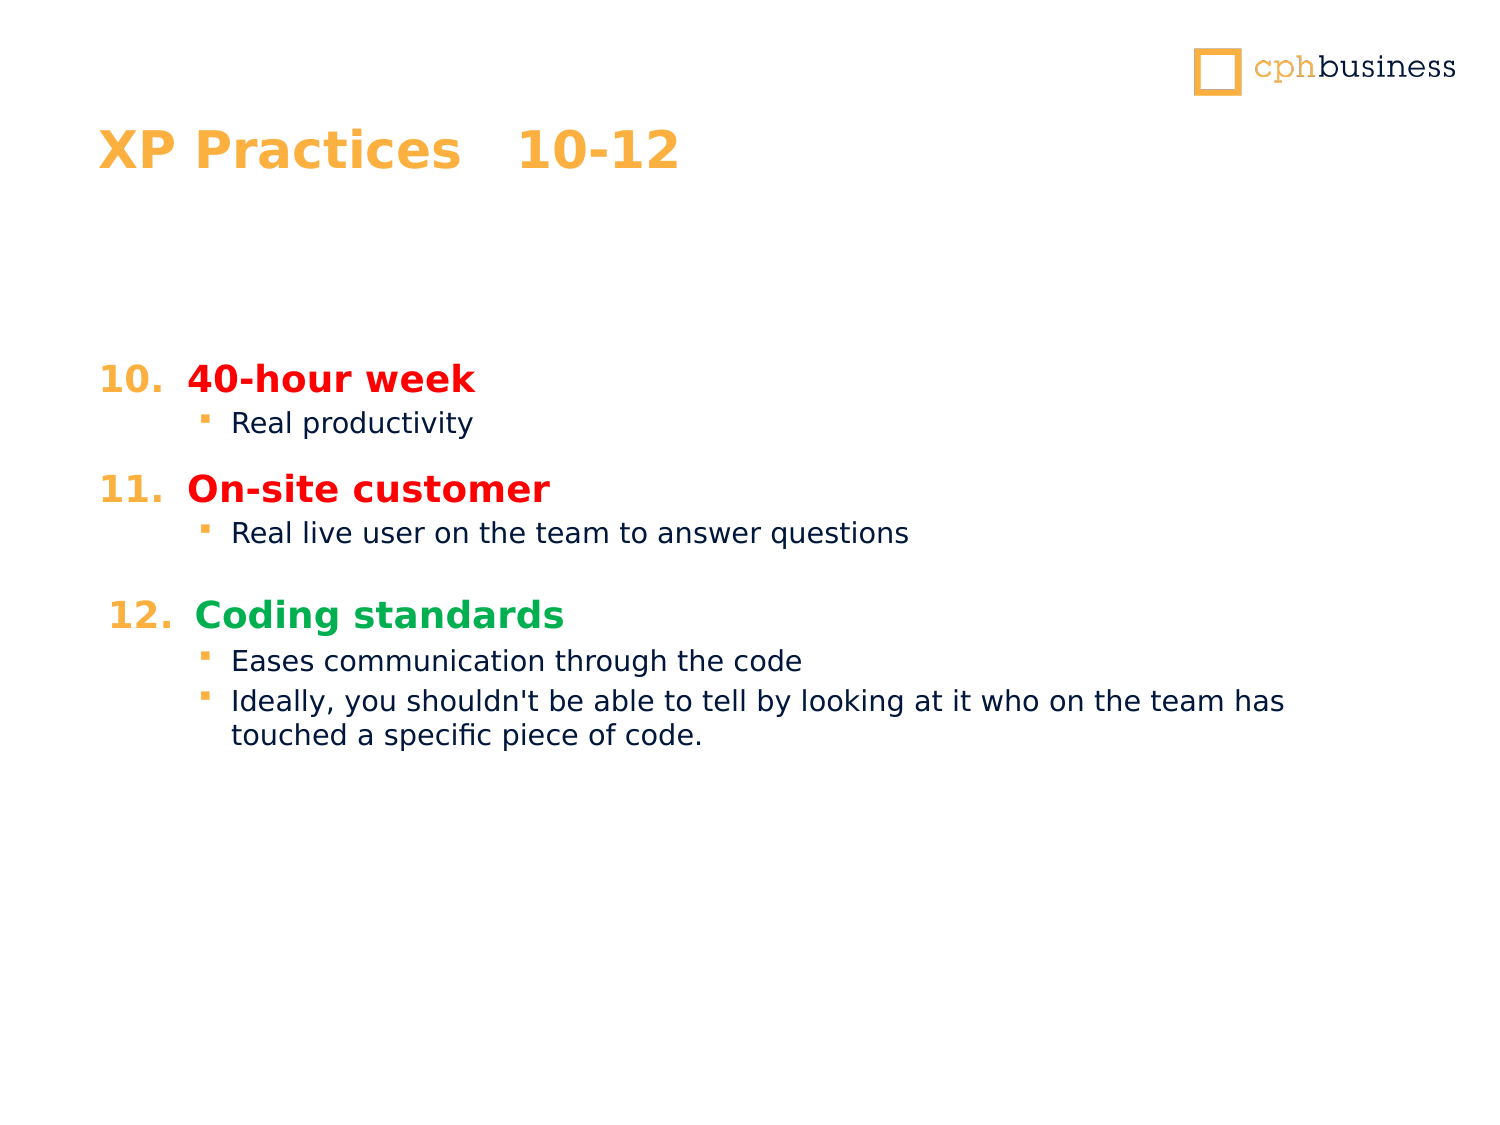

XP Practices   10-12
40-hour week
Real productivity
On-site customer
Real live user on the team to answer questions
Coding standards
Eases communication through the code
Ideally, you shouldn't be able to tell by looking at it who on the team has touched a specific piece of code.